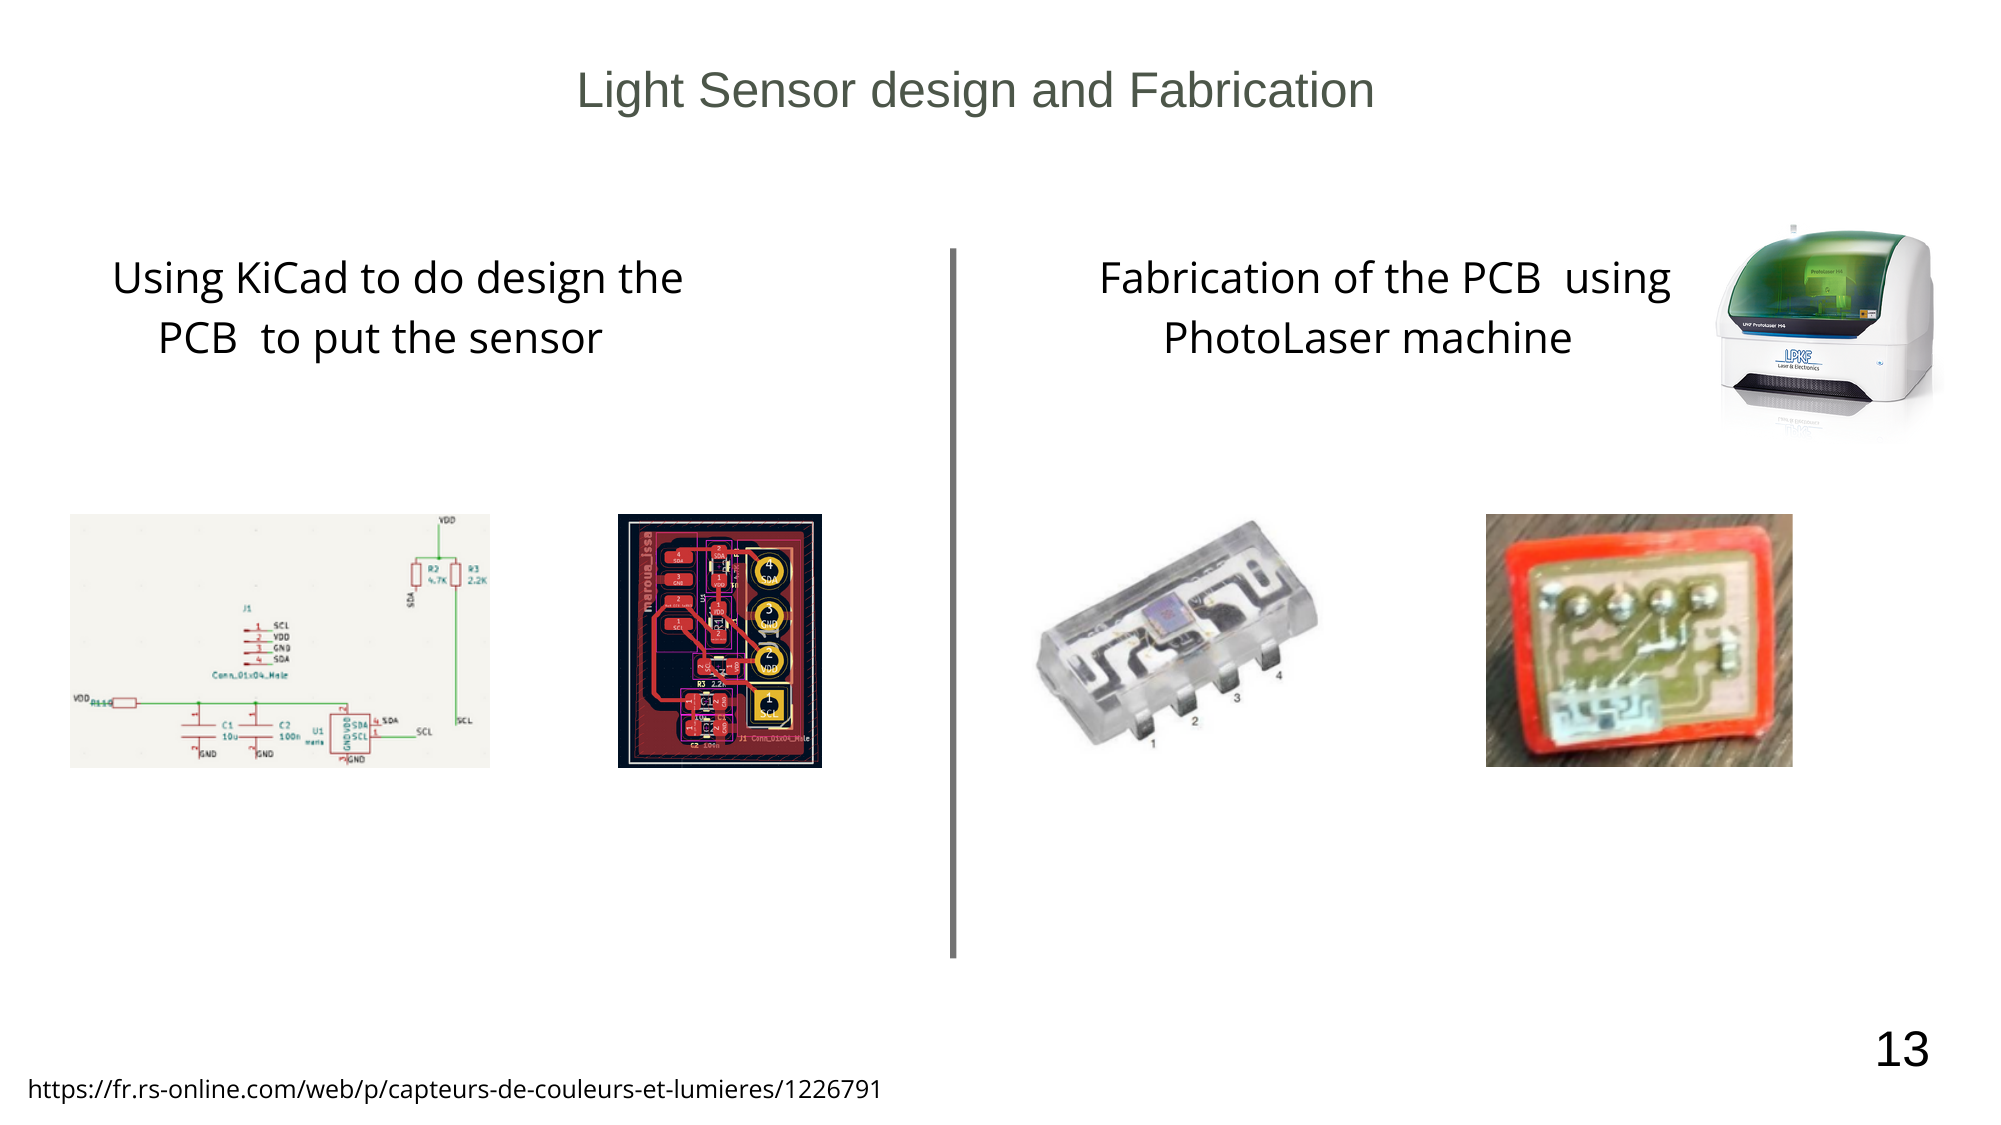

Light Sensor design and Fabrication

Using KiCad to do design the PCB  to put the sensor
Fabrication of the PCB  using PhotoLaser machine

13
https://fr.rs-online.com/web/p/capteurs-de-couleurs-et-lumieres/1226791